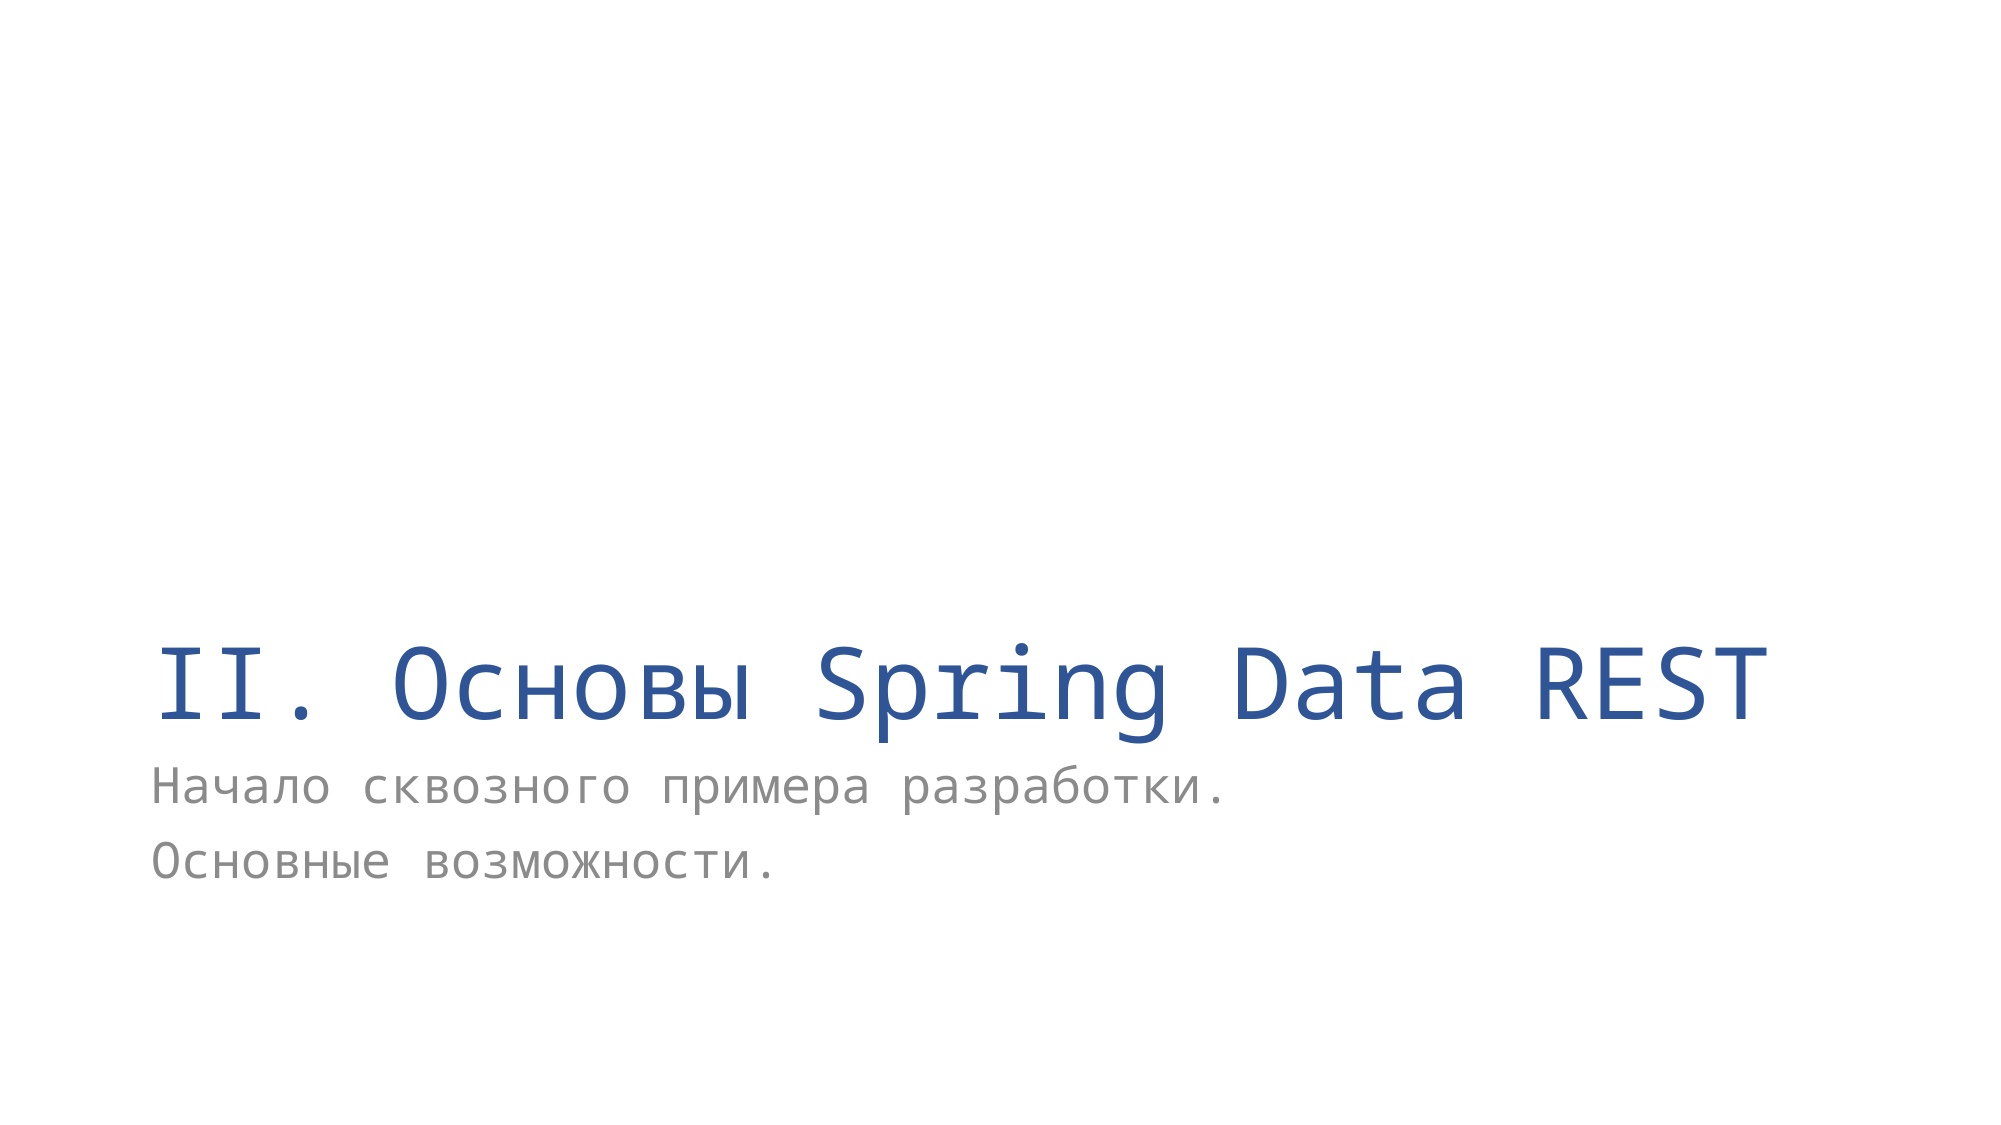

# II. Основы Spring Data REST
Начало сквозного примера разработки.
Основные возможности.